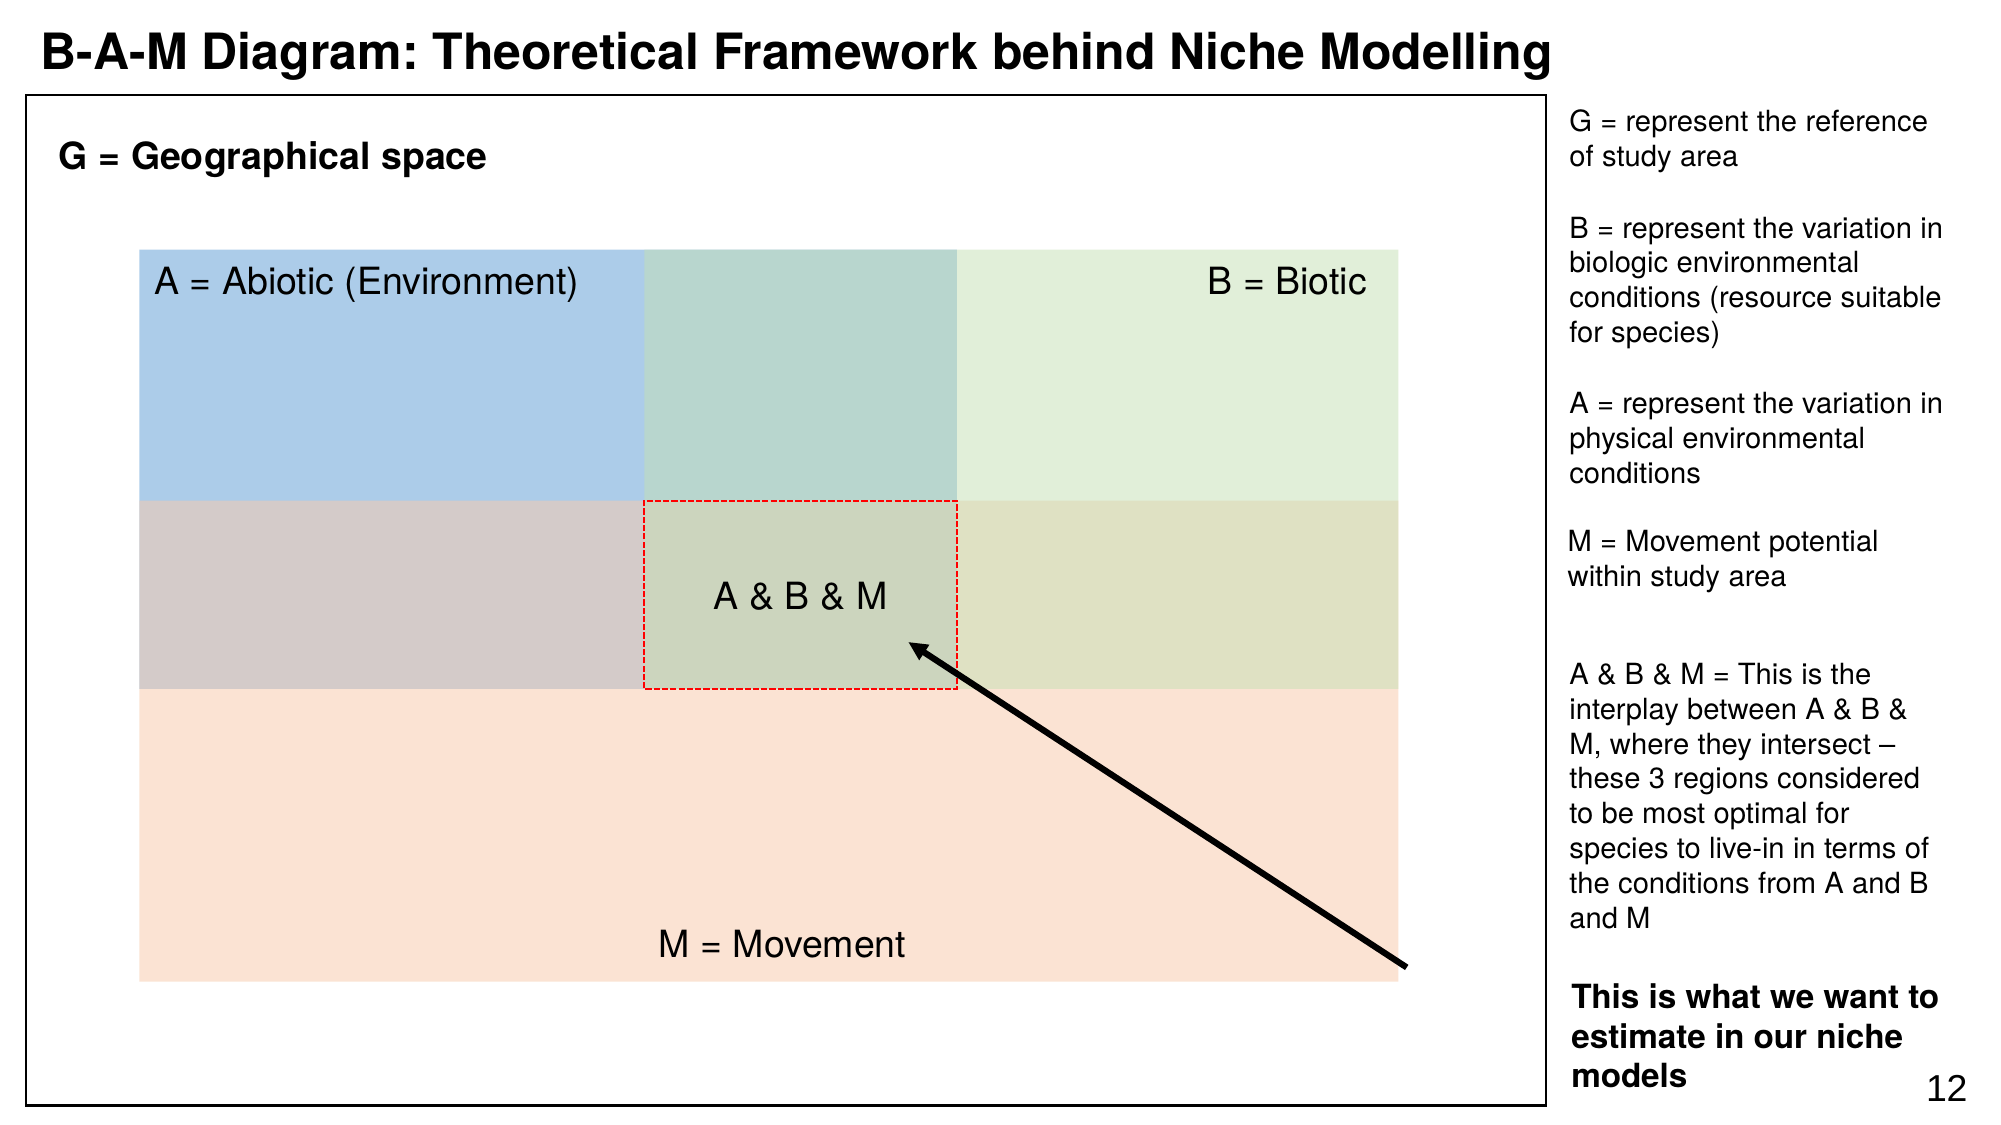

B-A-M Diagram: Theoretical Framework behind Niche Modelling
G = represent the reference of study area

G = Geographical space
B = represent the variation in biologic environmental conditions (resource suitable for species)

A = Abiotic (Environment)

B = Biotic
A = represent the variation in physical environmental conditions

M = Movement potential within study area
A & B & M
A & B & M = This is the interplay between A & B & M, where they intersect – these 3 regions considered to be most optimal for species to live-in in terms of the conditions from A and B and M
M = Movement
This is what we want to estimate in our niche models
12